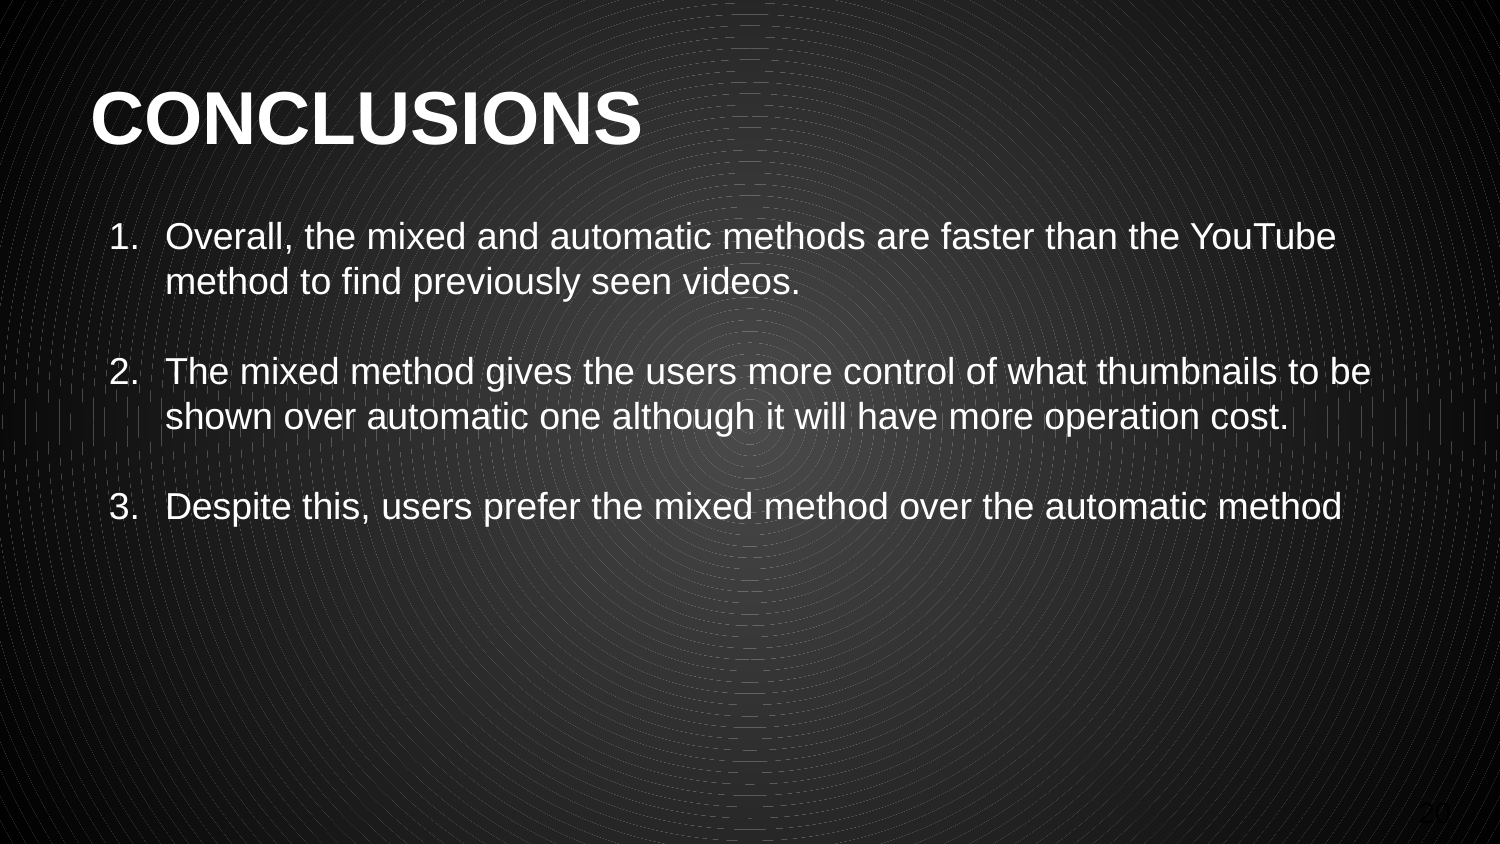

# CONCLUSIONS
Overall, the mixed and automatic methods are faster than the YouTube method to find previously seen videos.

The mixed method gives the users more control of what thumbnails to be shown over automatic one although it will have more operation cost.

Despite this, users prefer the mixed method over the automatic method

20